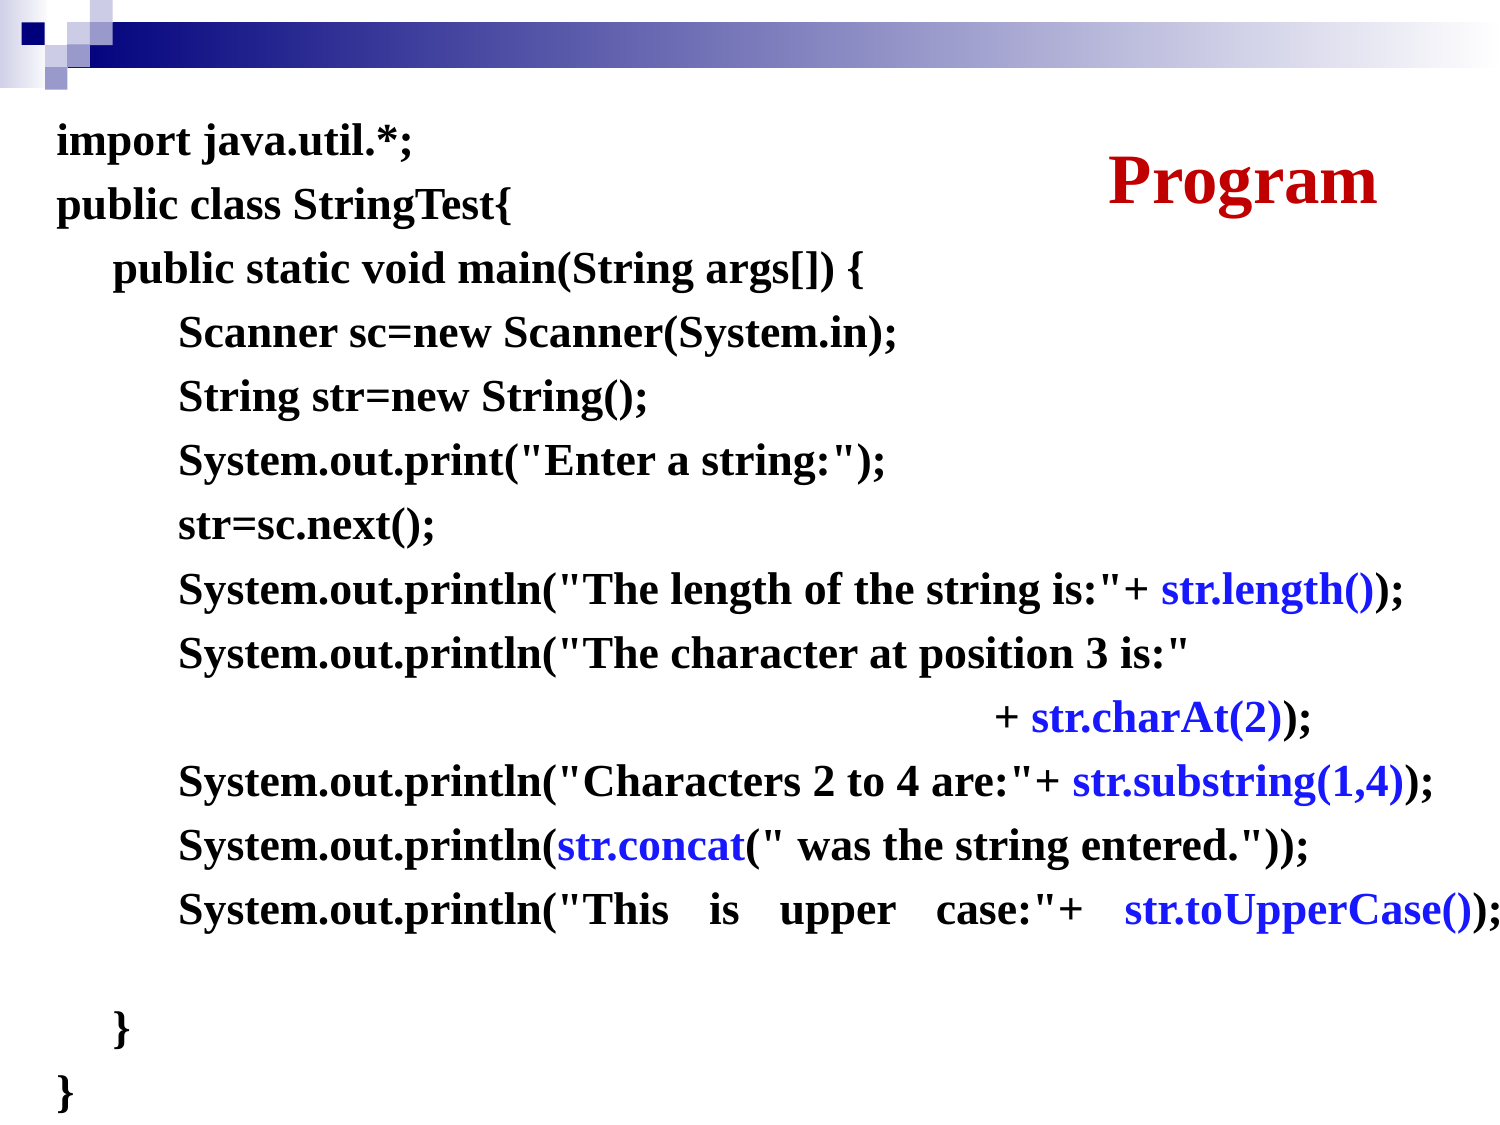

import java.util.*;
public class StringTest{
	public static void main(String args[]) {
	Scanner sc=new Scanner(System.in);
	String str=new String();
	System.out.print("Enter a string:");
	str=sc.next();
	System.out.println("The length of the string is:"+ str.length());
	System.out.println("The character at position 3 is:"
                                                                           + str.charAt(2));
	System.out.println("Characters 2 to 4 are:"+ str.substring(1,4));
	System.out.println(str.concat(" was the string entered."));
	System.out.println("This is upper case:"+ str.toUpperCase());
	}
}
Program